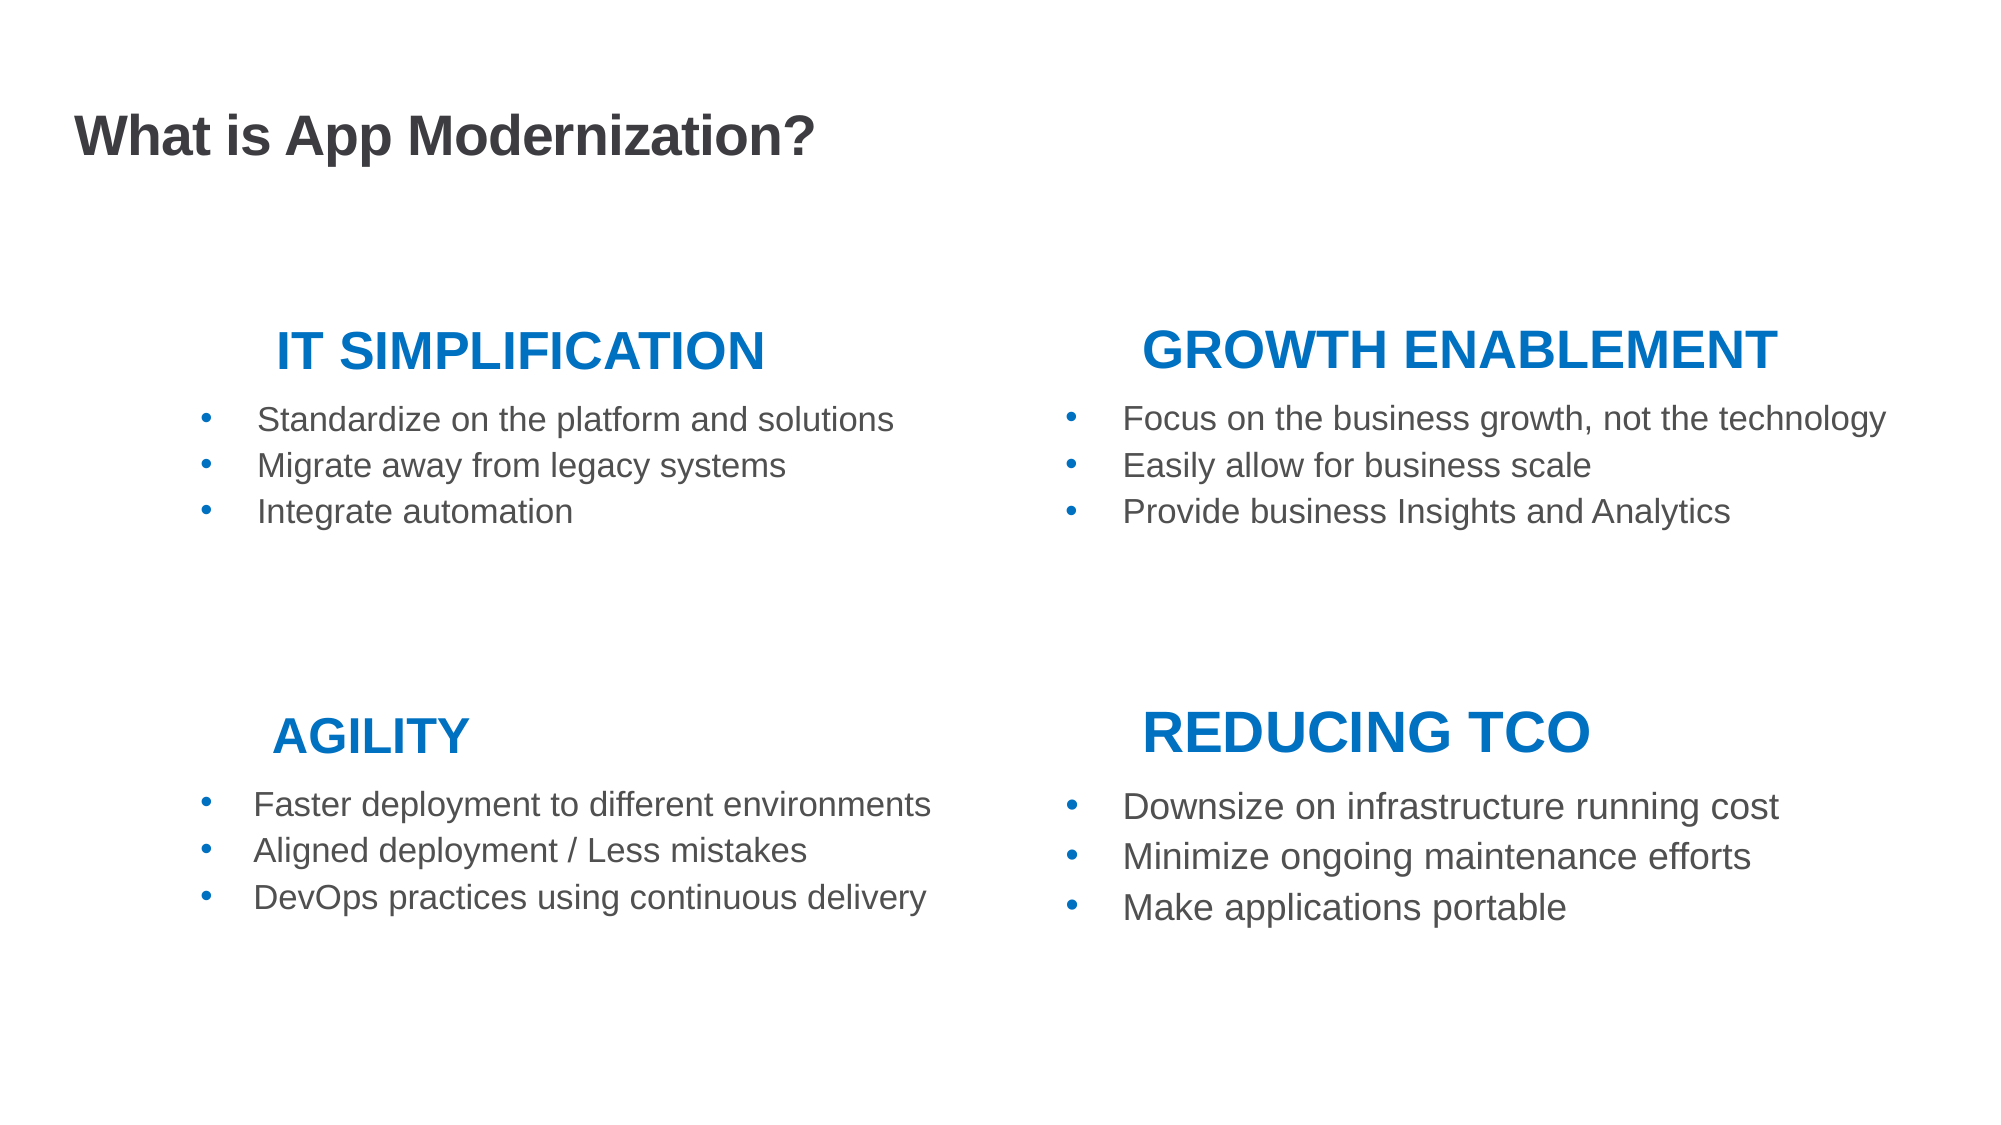

# What is App Modernization?
GROWTH ENABLEMENT
Focus on the business growth, not the technology
Easily allow for business scale
Provide business Insights and Analytics
IT Simplification
Standardize on the platform and solutions
Migrate away from legacy systems
Integrate automation

Reducing TCO
Downsize on infrastructure running cost
Minimize ongoing maintenance efforts
Make applications portable
AGILITY
Faster deployment to different environments
Aligned deployment / Less mistakes
DevOps practices using continuous delivery